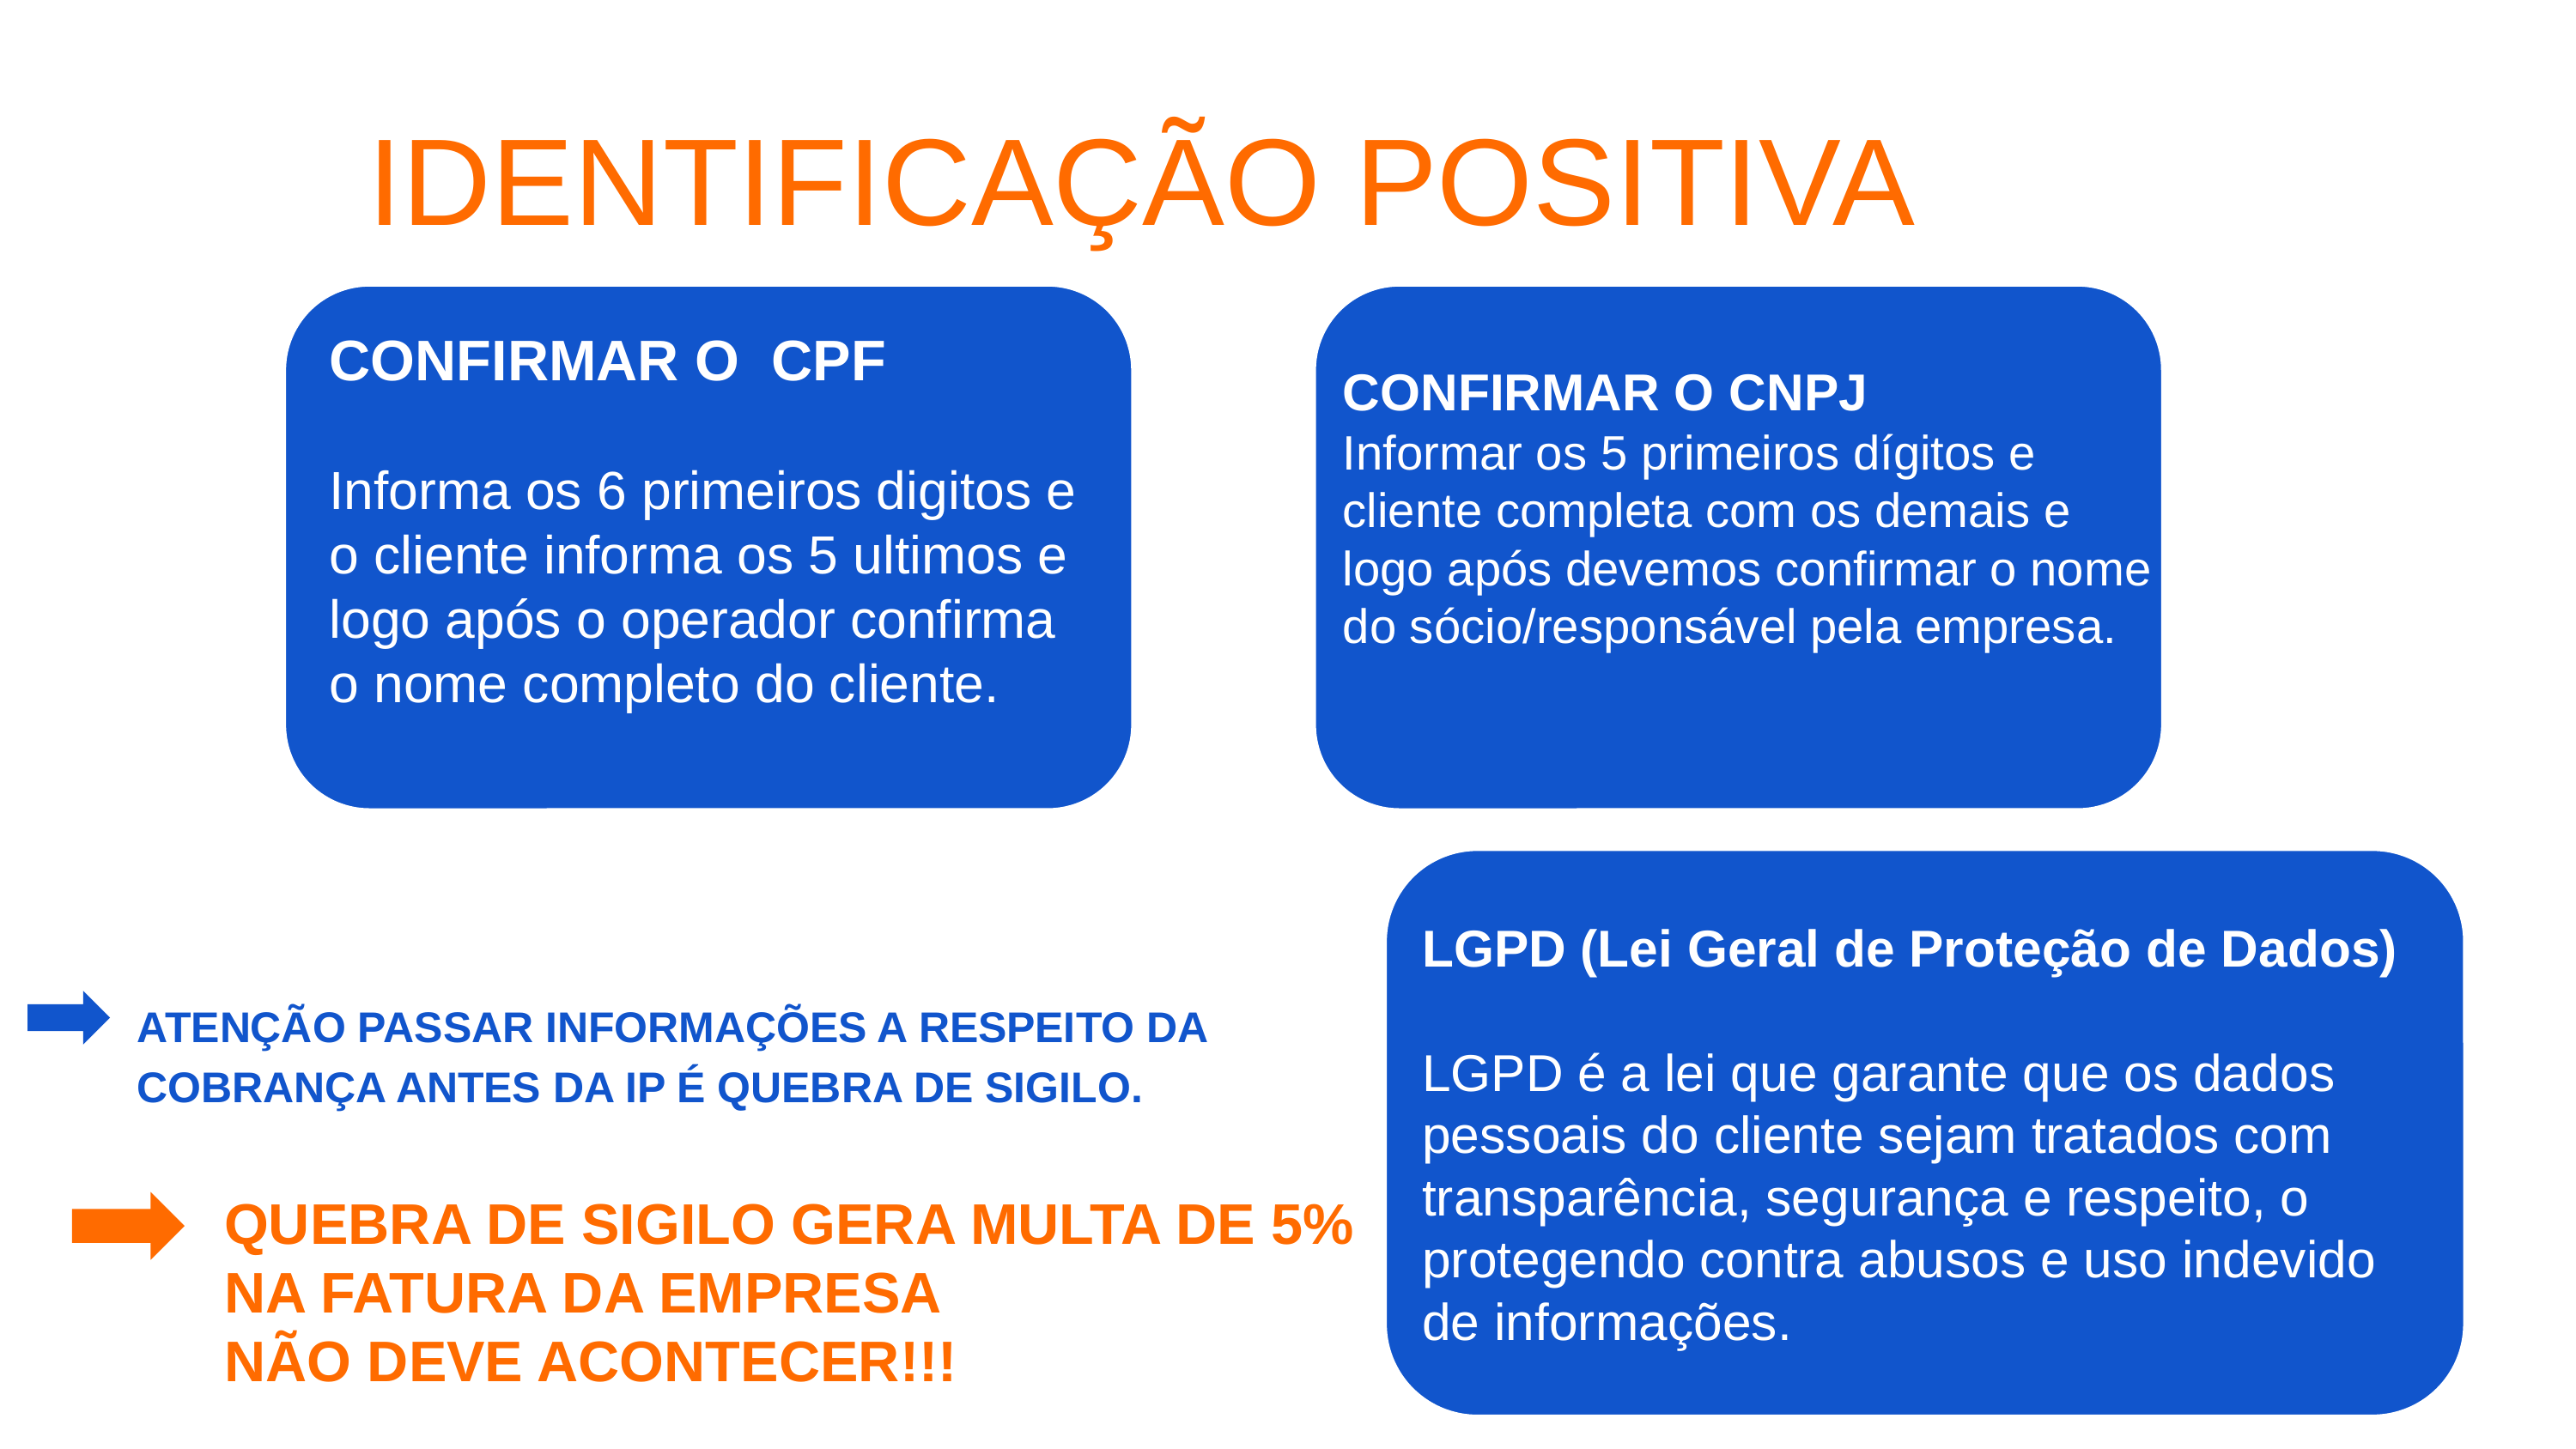

IDENTIFICAÇÃO POSITIVA

     CONFIRMAR O  CPF

Informa os 6 primeiros digitos e o cliente informa os 5 ultimos e logo após o operador confirma o nome completo do cliente.
CONFIRMAR O CNPJ
Informar os 5 primeiros dígitos e  cliente completa com os demais e logo após devemos confirmar o nome do sócio/responsável pela empresa.
LGPD (Lei Geral de Proteção de Dados)

LGPD é a lei que garante que os dados pessoais do cliente sejam tratados com transparência, segurança e respeito, o protegendo contra abusos e uso indevido de informações.
ATENÇÃO PASSAR INFORMAÇÕES A RESPEITO DA COBRANÇA ANTES DA IP É QUEBRA DE SIGILO.

QUEBRA DE SIGILO GERA MULTA DE 5% NA FATURA DA EMPRESA
NÃO DEVE ACONTECER!!!